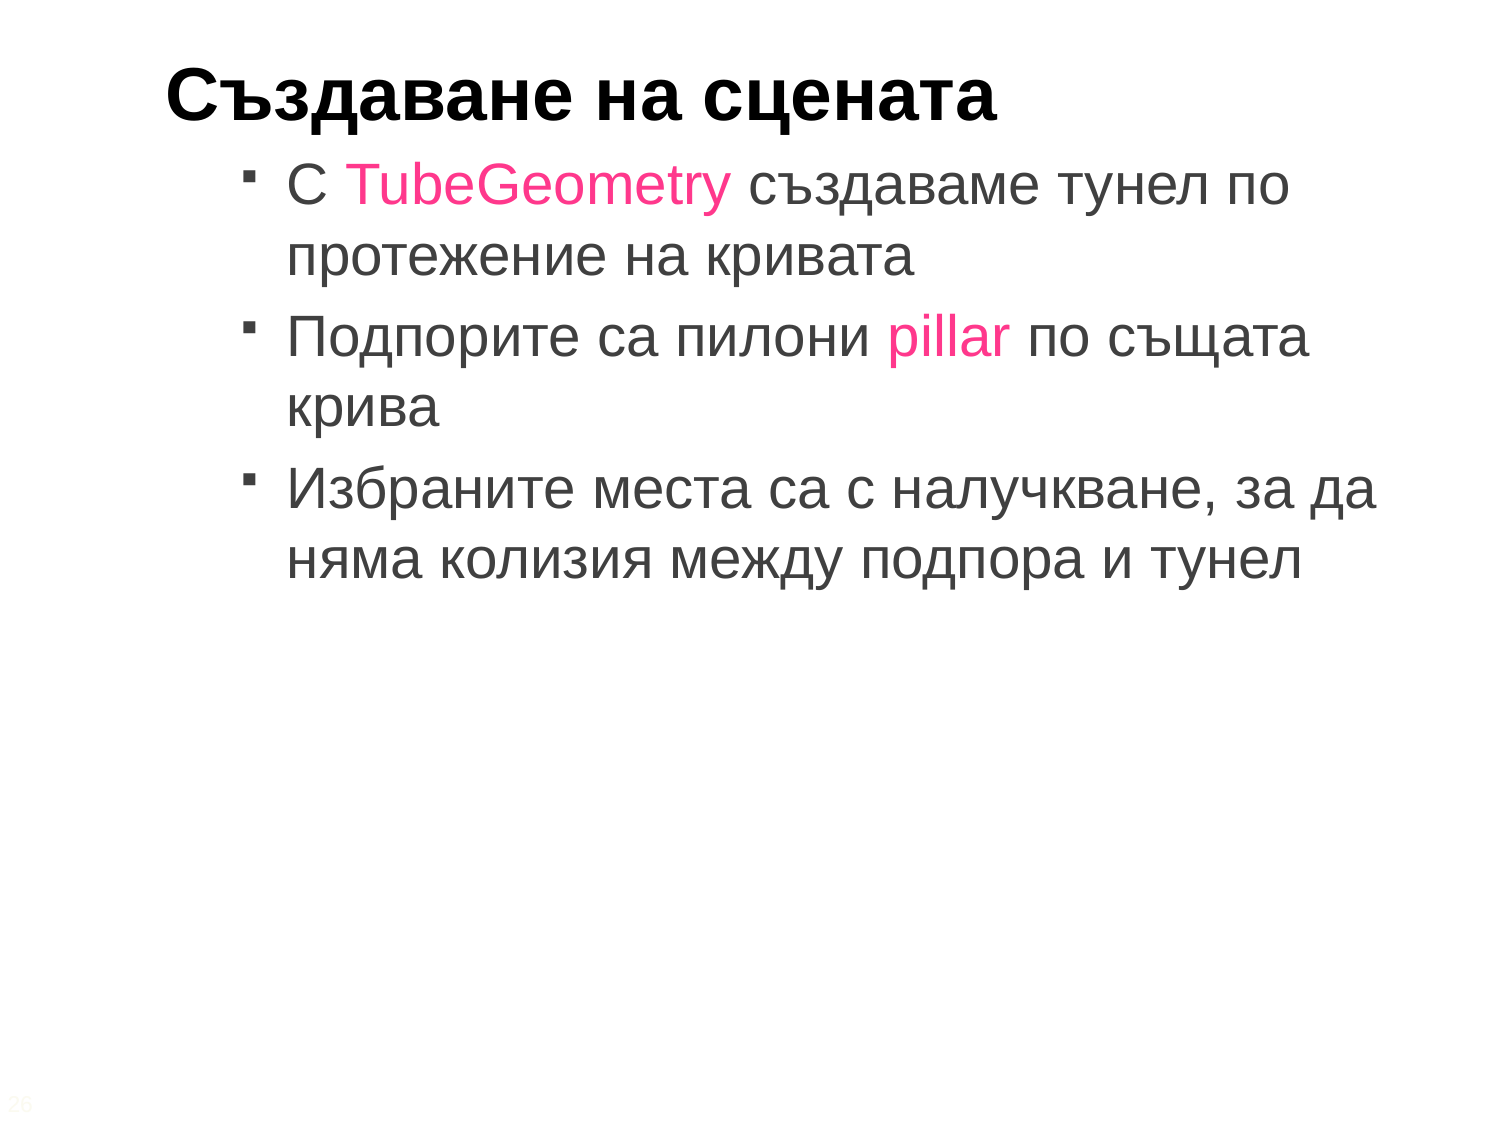

Създаване на сцената
С TubeGeometry създаваме тунел по протежение на кривата
Подпорите са пилони pillar по същата крива
Избраните места са с налучкване, за да няма колизия между подпора и тунел